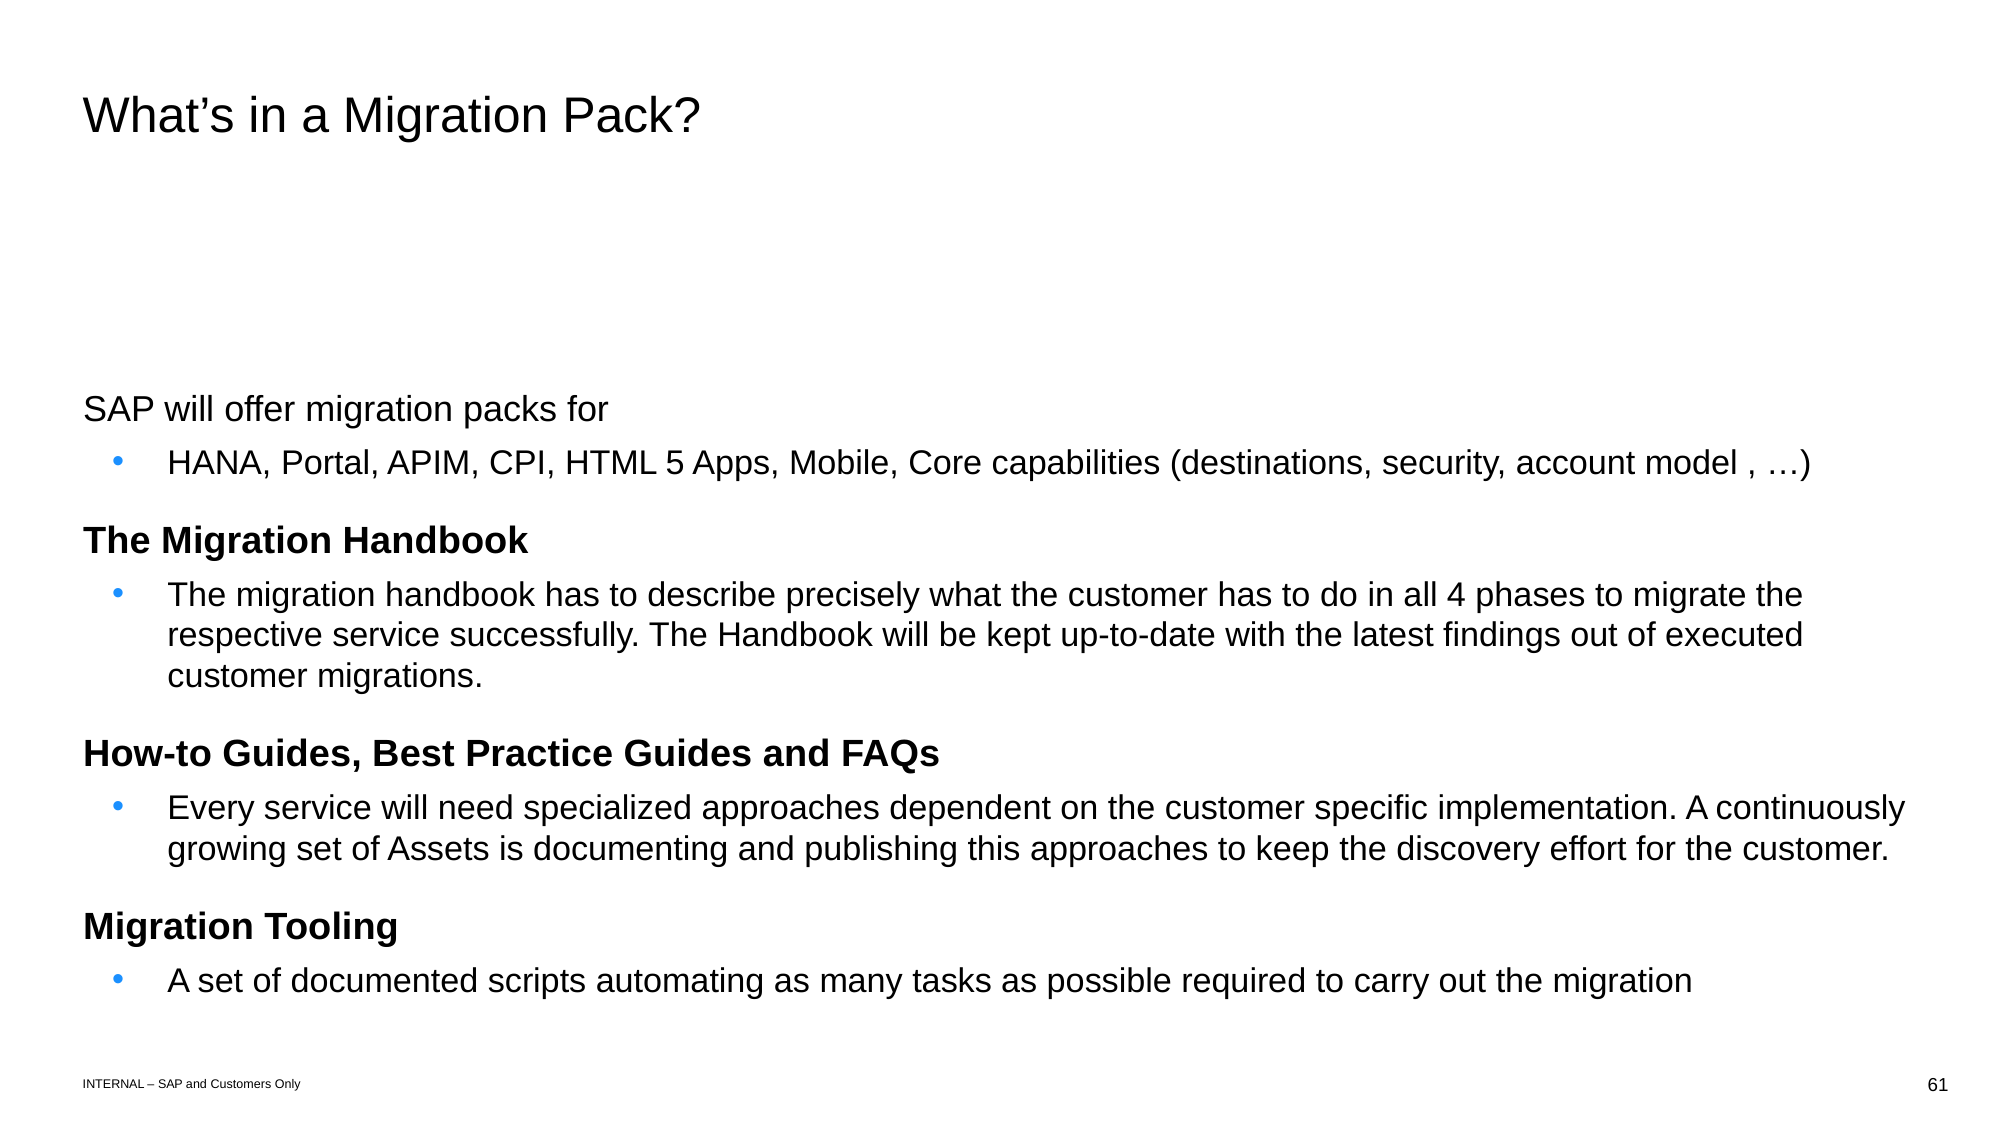

# What’s in a Migration Pack?
SAP will offer migration packs for
HANA, Portal, APIM, CPI, HTML 5 Apps, Mobile, Core capabilities (destinations, security, account model , …)
The Migration Handbook
The migration handbook has to describe precisely what the customer has to do in all 4 phases to migrate the respective service successfully. The Handbook will be kept up-to-date with the latest findings out of executed customer migrations.
How-to Guides, Best Practice Guides and FAQs
Every service will need specialized approaches dependent on the customer specific implementation. A continuously growing set of Assets is documenting and publishing this approaches to keep the discovery effort for the customer.
Migration Tooling
A set of documented scripts automating as many tasks as possible required to carry out the migration